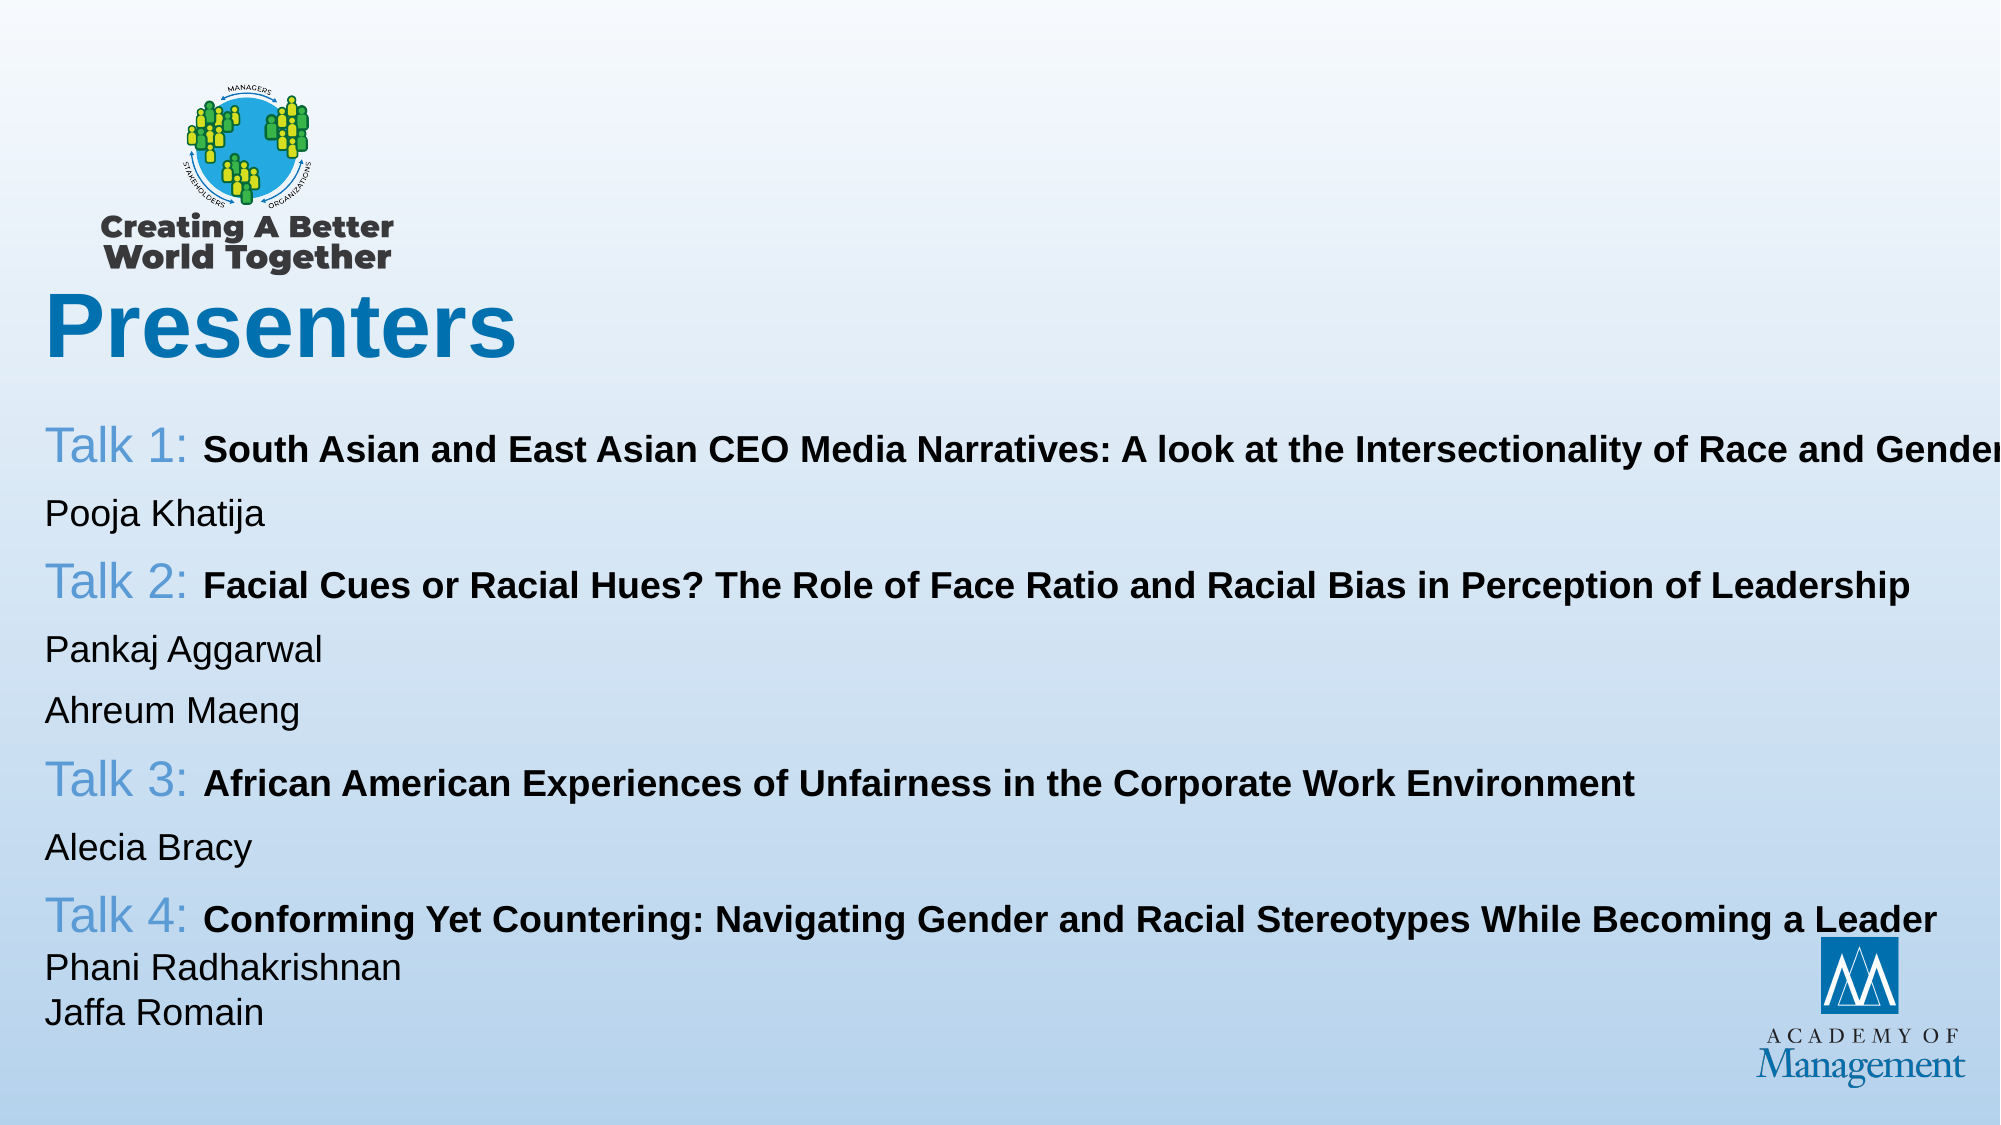

# Presenters
Talk 1: South Asian and East Asian CEO Media Narratives: A look at the Intersectionality of Race and Gender
Pooja Khatija
Talk 2: Facial Cues or Racial Hues? The Role of Face Ratio and Racial Bias in Perception of Leadership
Pankaj Aggarwal
Ahreum Maeng
Talk 3: African American Experiences of Unfairness in the Corporate Work Environment
Alecia Bracy
Talk 4: Conforming Yet Countering: Navigating Gender and Racial Stereotypes While Becoming a Leader
Phani Radhakrishnan
Jaffa Romain